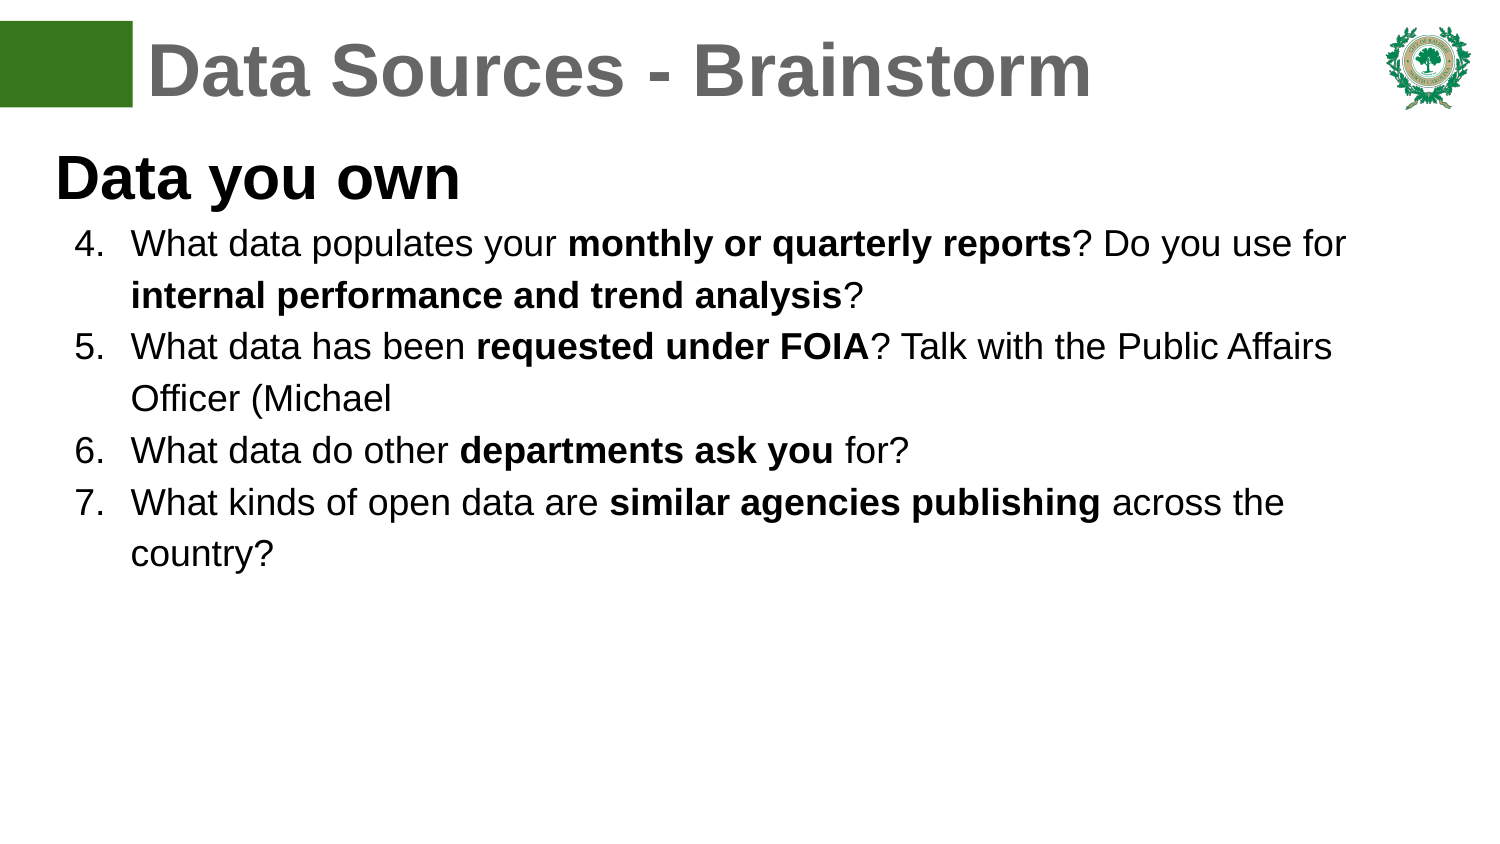

# Data Sources - Brainstorm
Data you own
What data populates your monthly or quarterly reports? Do you use for internal performance and trend analysis?
What data has been requested under FOIA? Talk with the Public Affairs Officer (Michael
What data do other departments ask you for?
What kinds of open data are similar agencies publishing across the country?